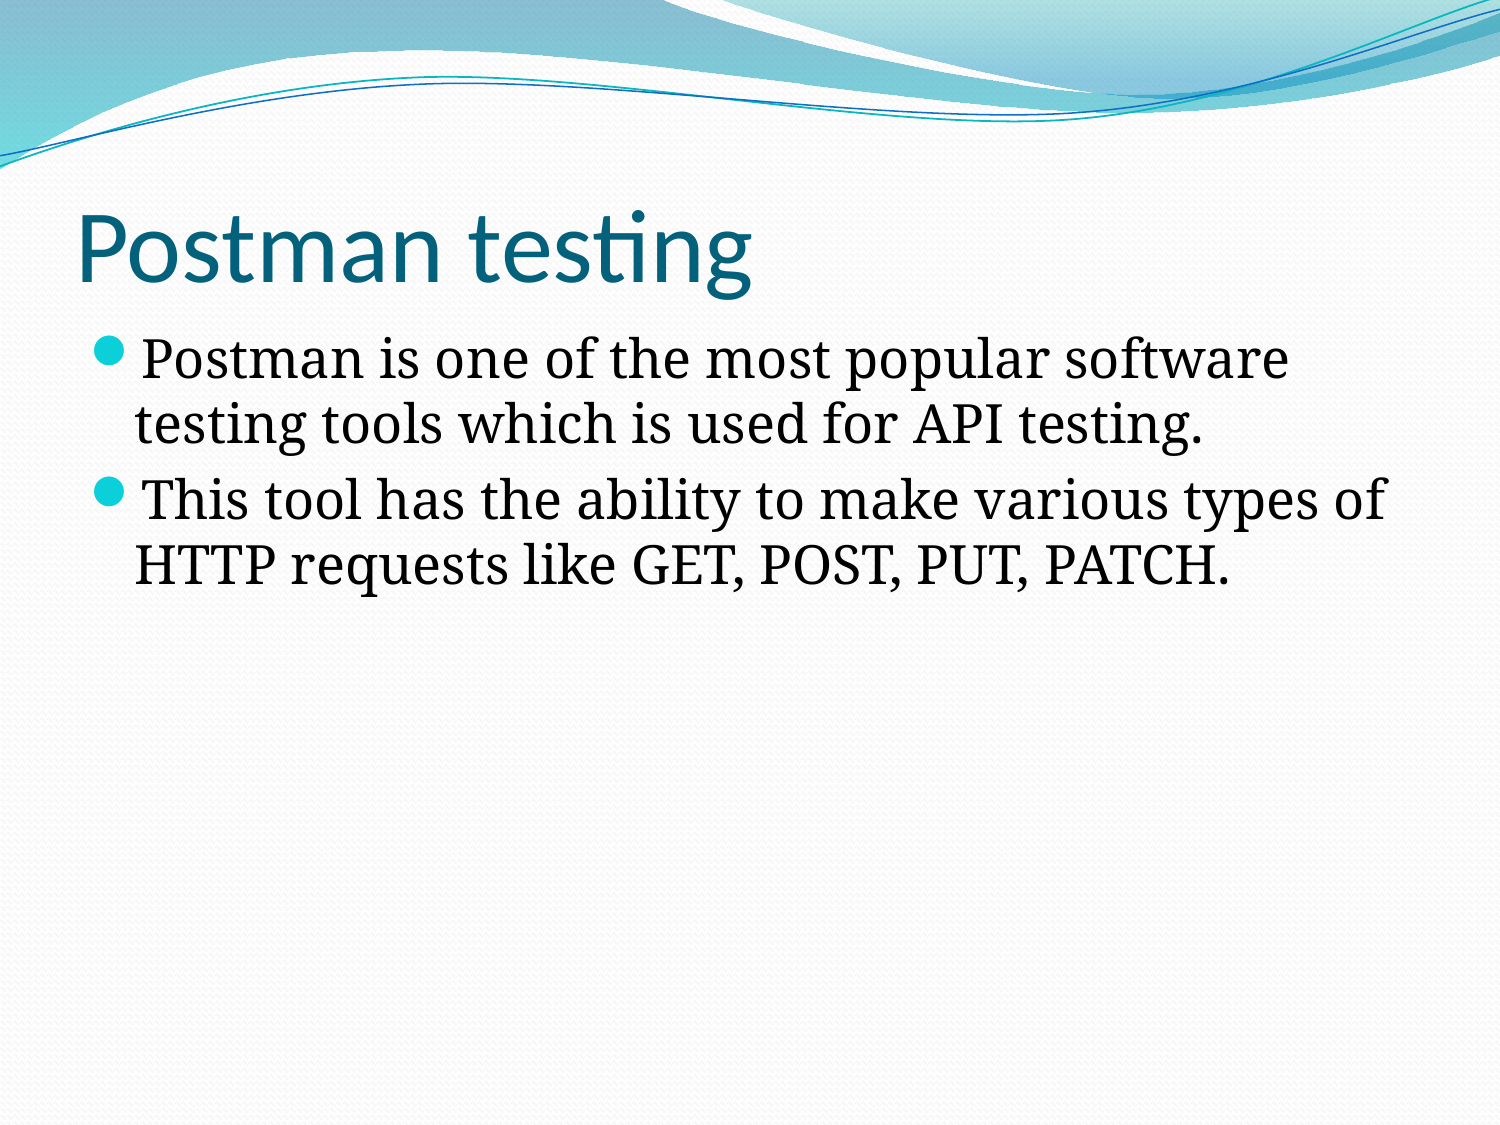

# Postman testing
Postman is one of the most popular software testing tools which is used for API testing.
This tool has the ability to make various types of HTTP requests like GET, POST, PUT, PATCH.